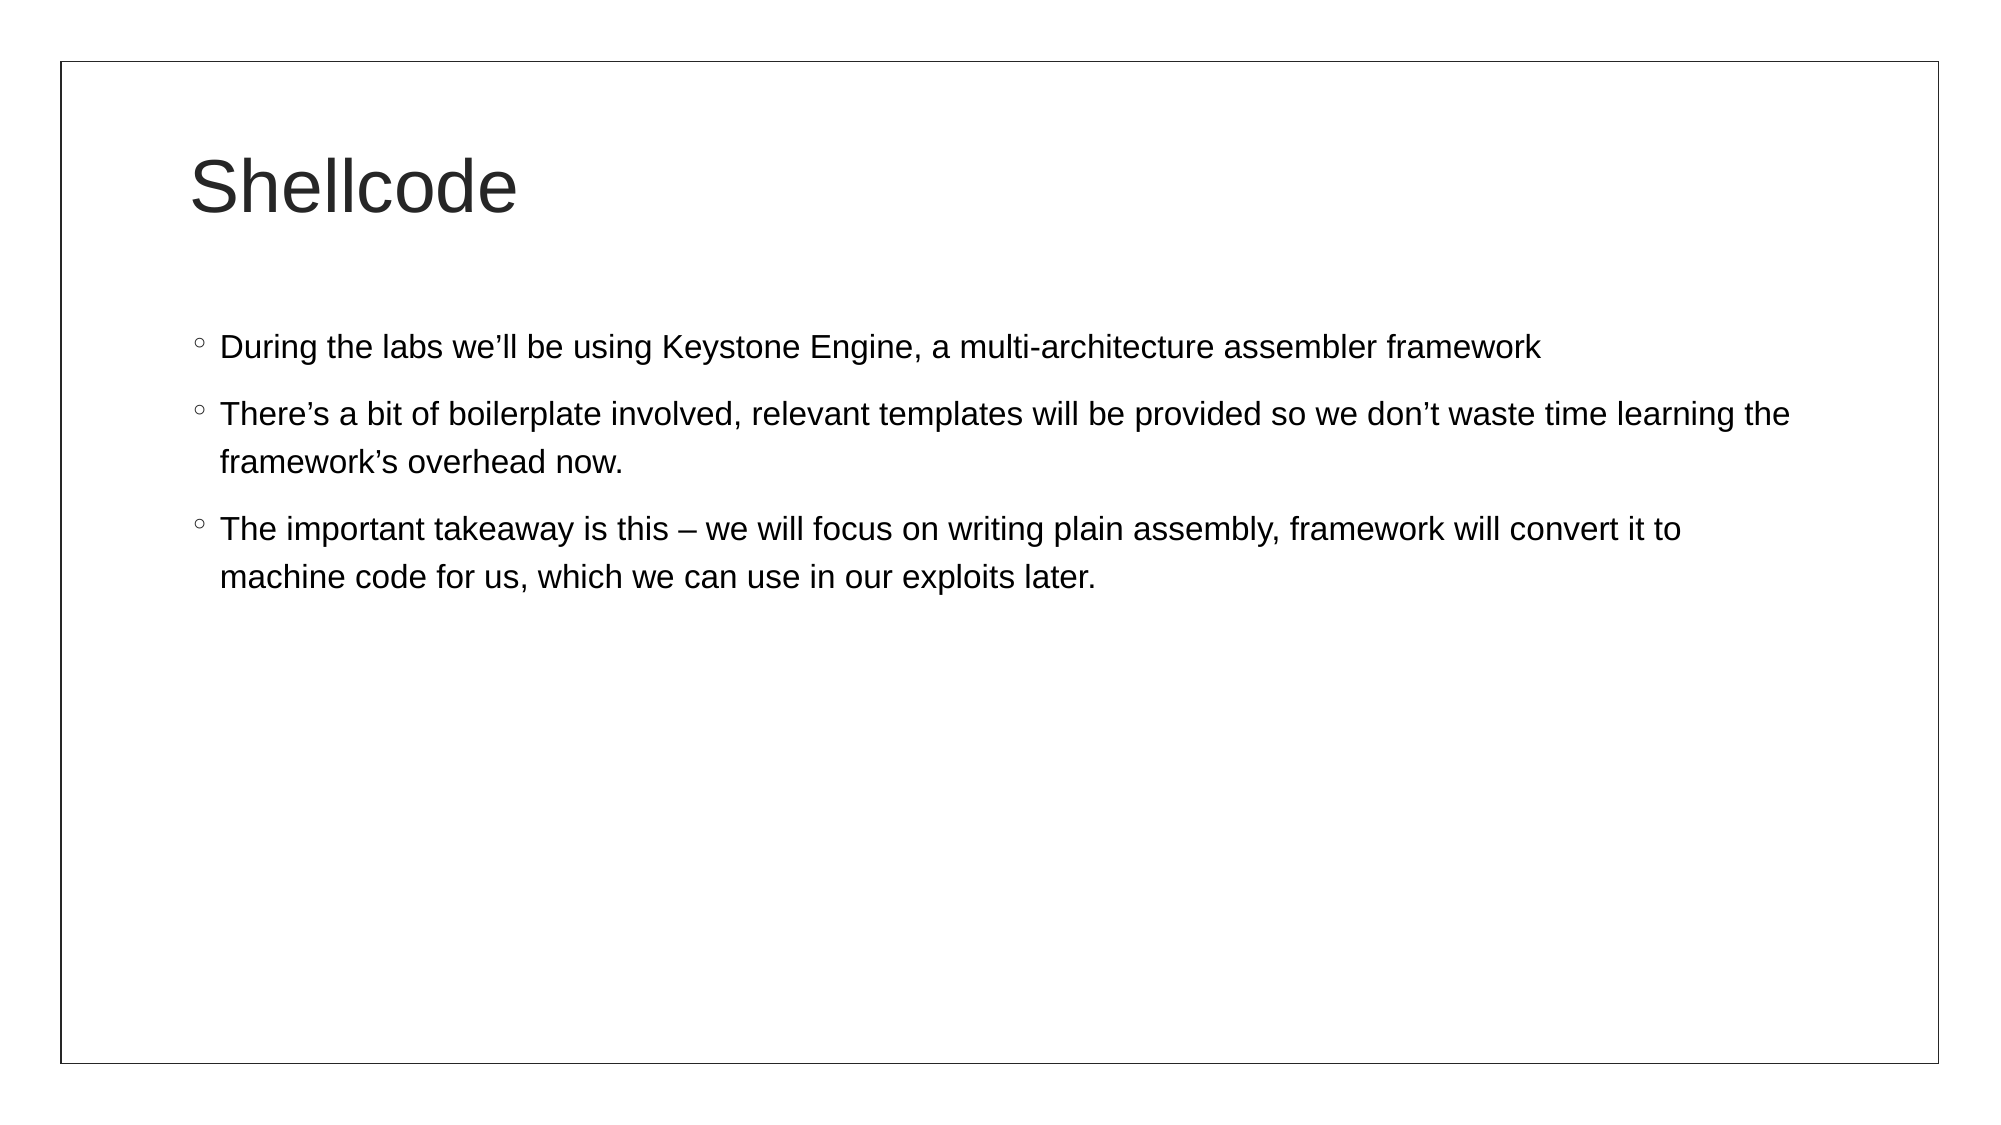

# Shellcode
During the labs we’ll be using Keystone Engine, a multi-architecture assembler framework
There’s a bit of boilerplate involved, relevant templates will be provided so we don’t waste time learning the framework’s overhead now.
The important takeaway is this – we will focus on writing plain assembly, framework will convert it to machine code for us, which we can use in our exploits later.